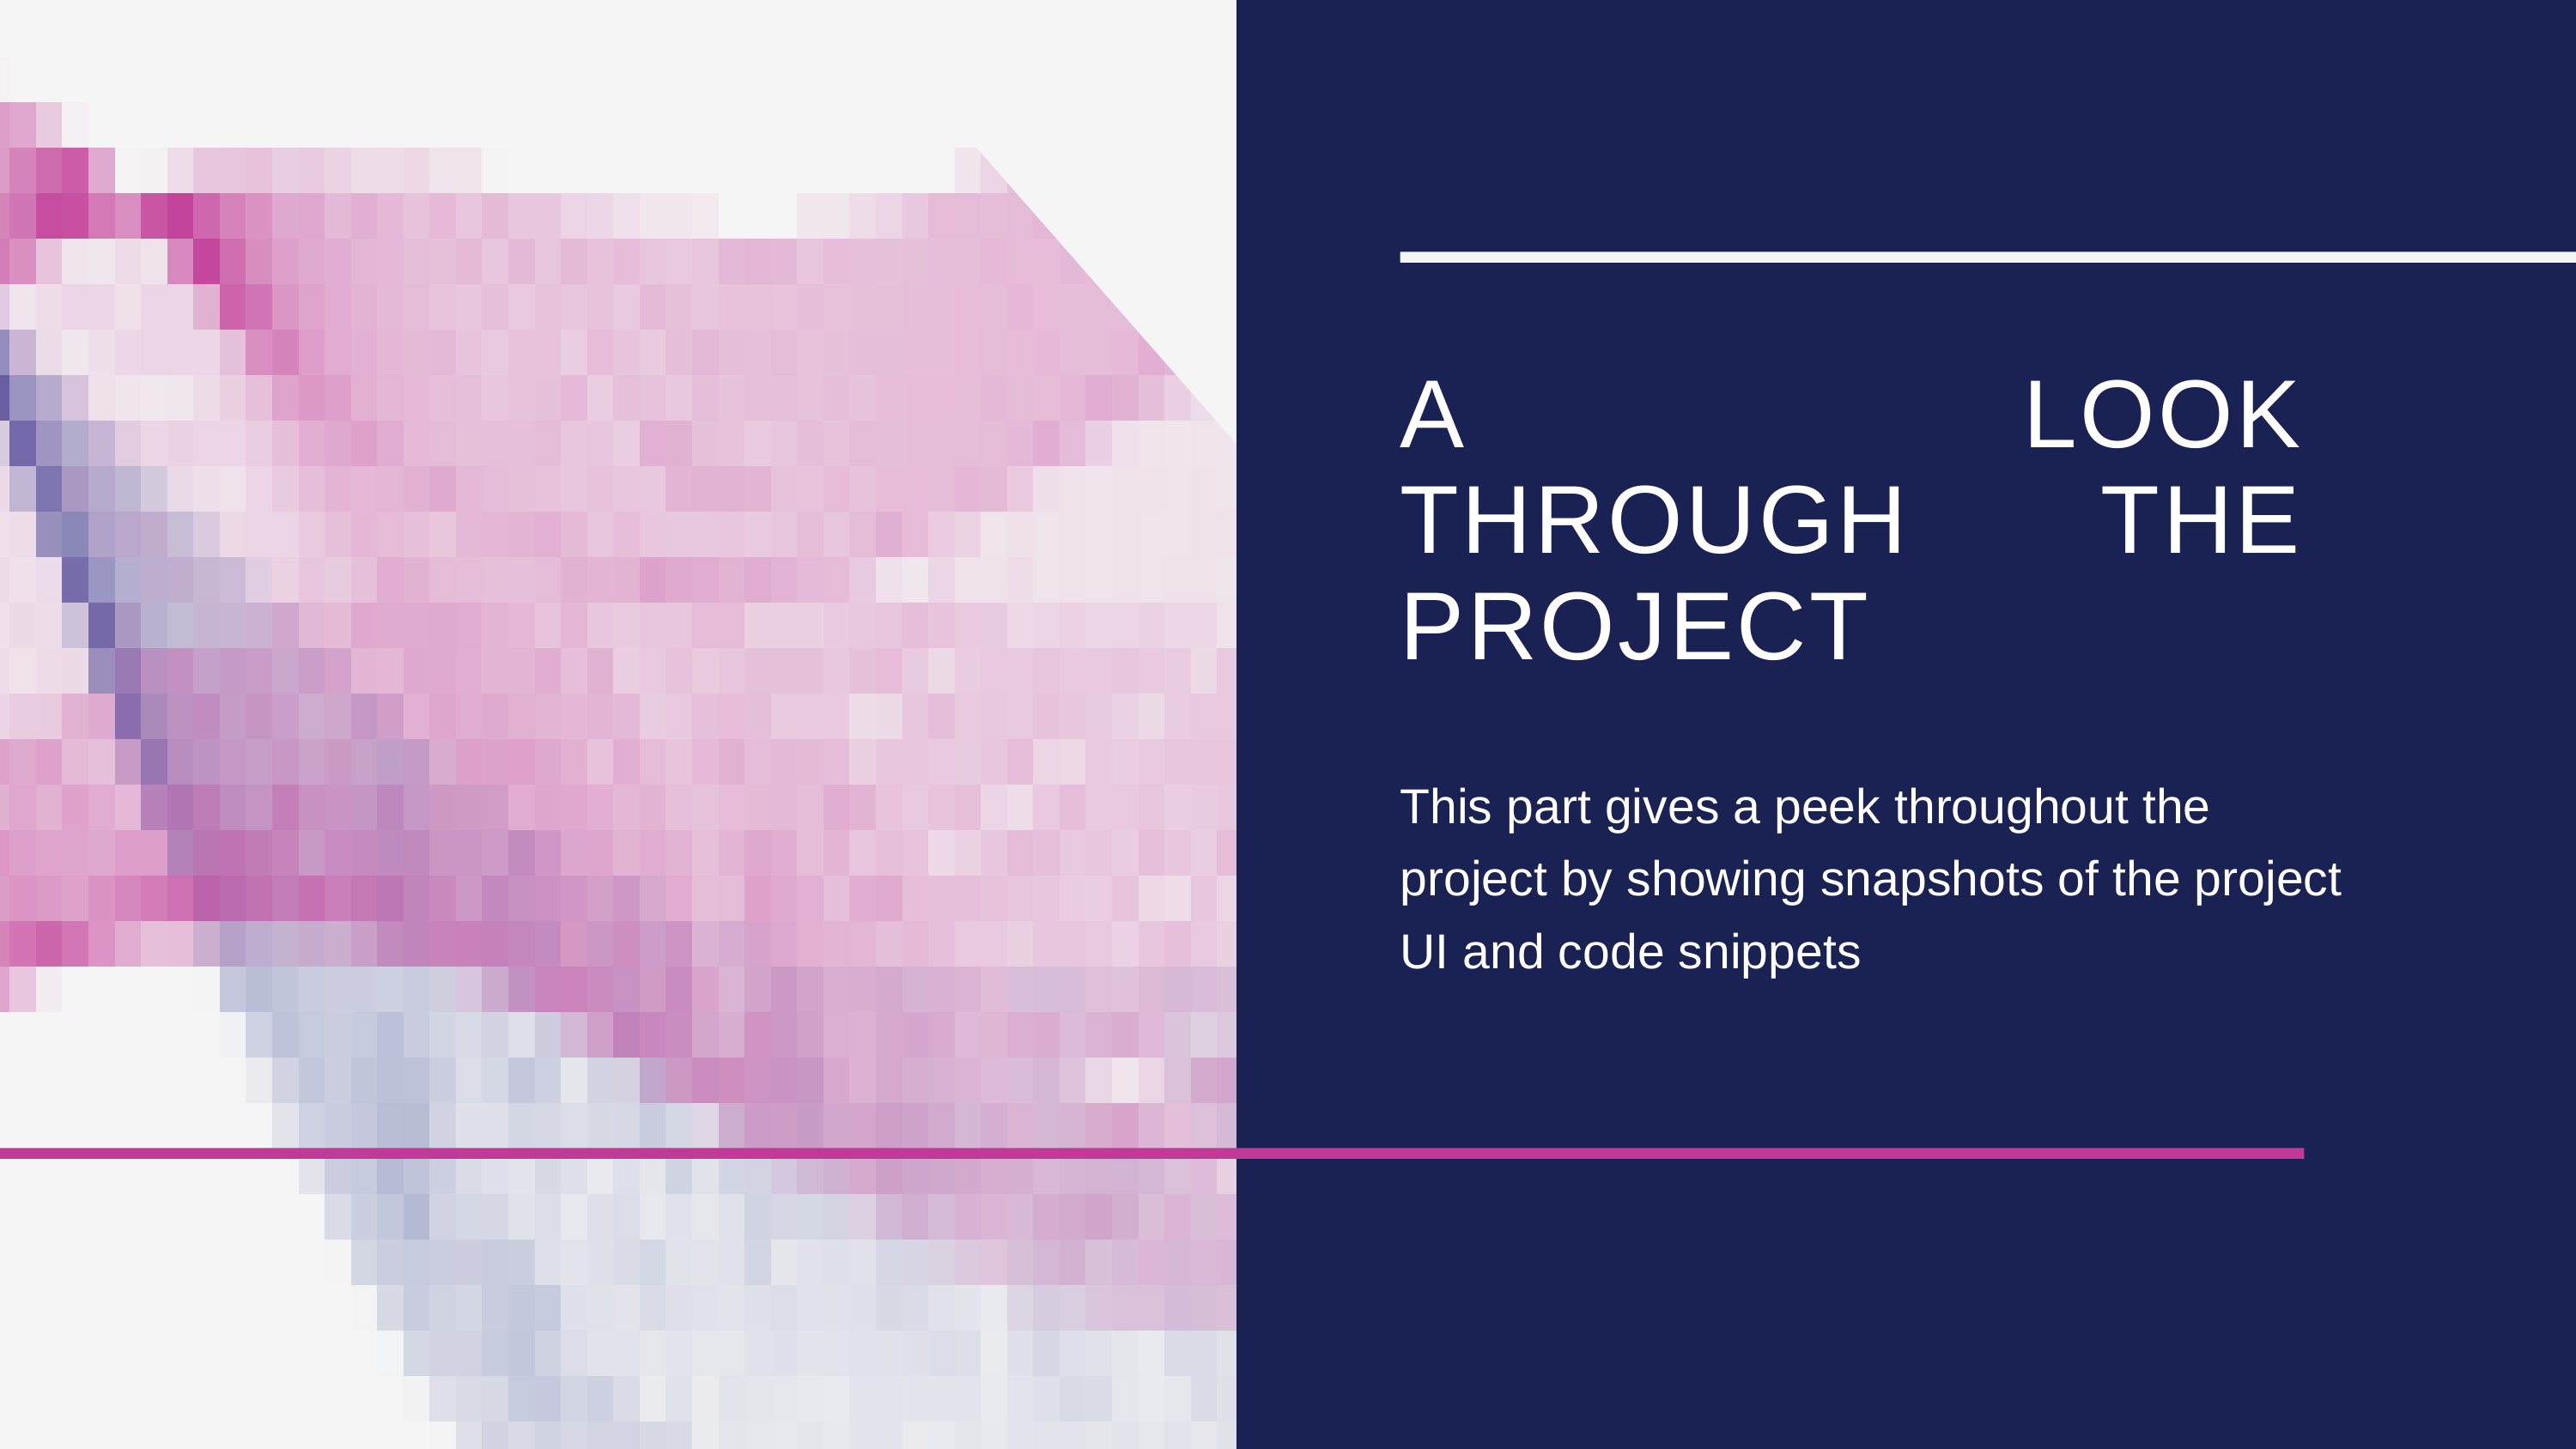

A LOOK THROUGH THE PROJECT
This part gives a peek throughout the project by showing snapshots of the project UI and code snippets